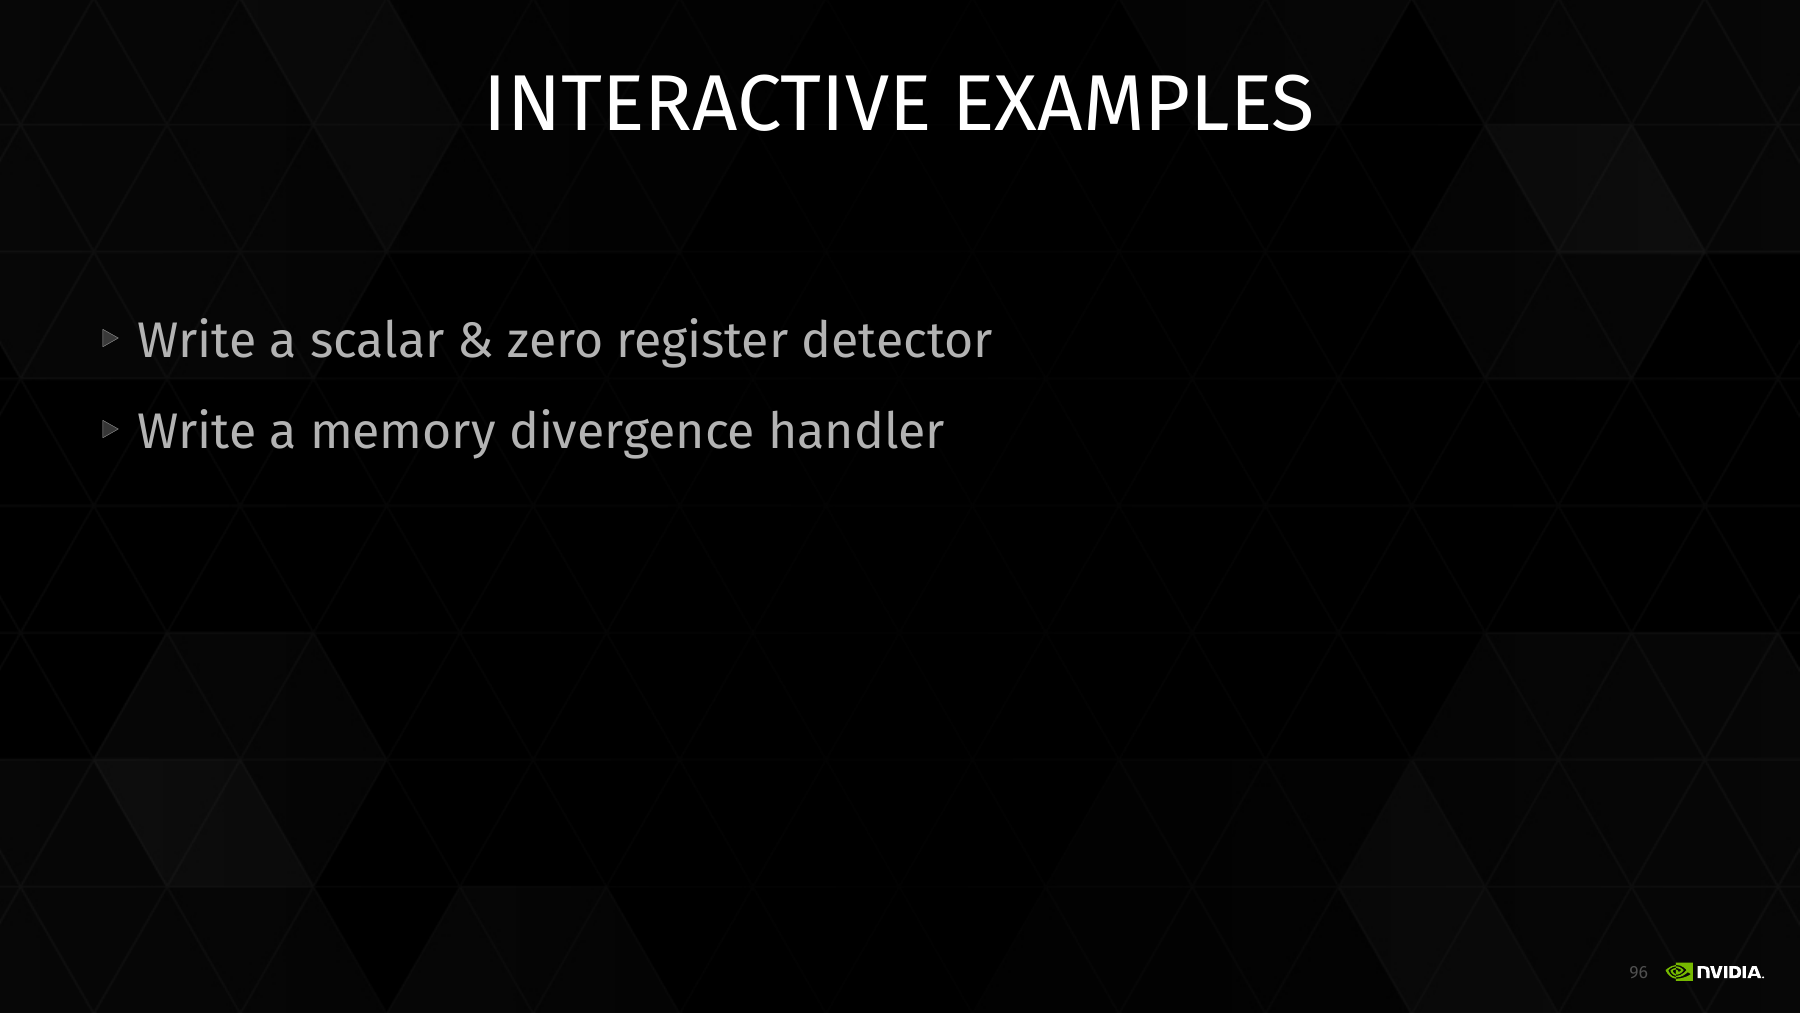

# Interactive examples

Write a scalar & zero register detector
Write a memory divergence handler